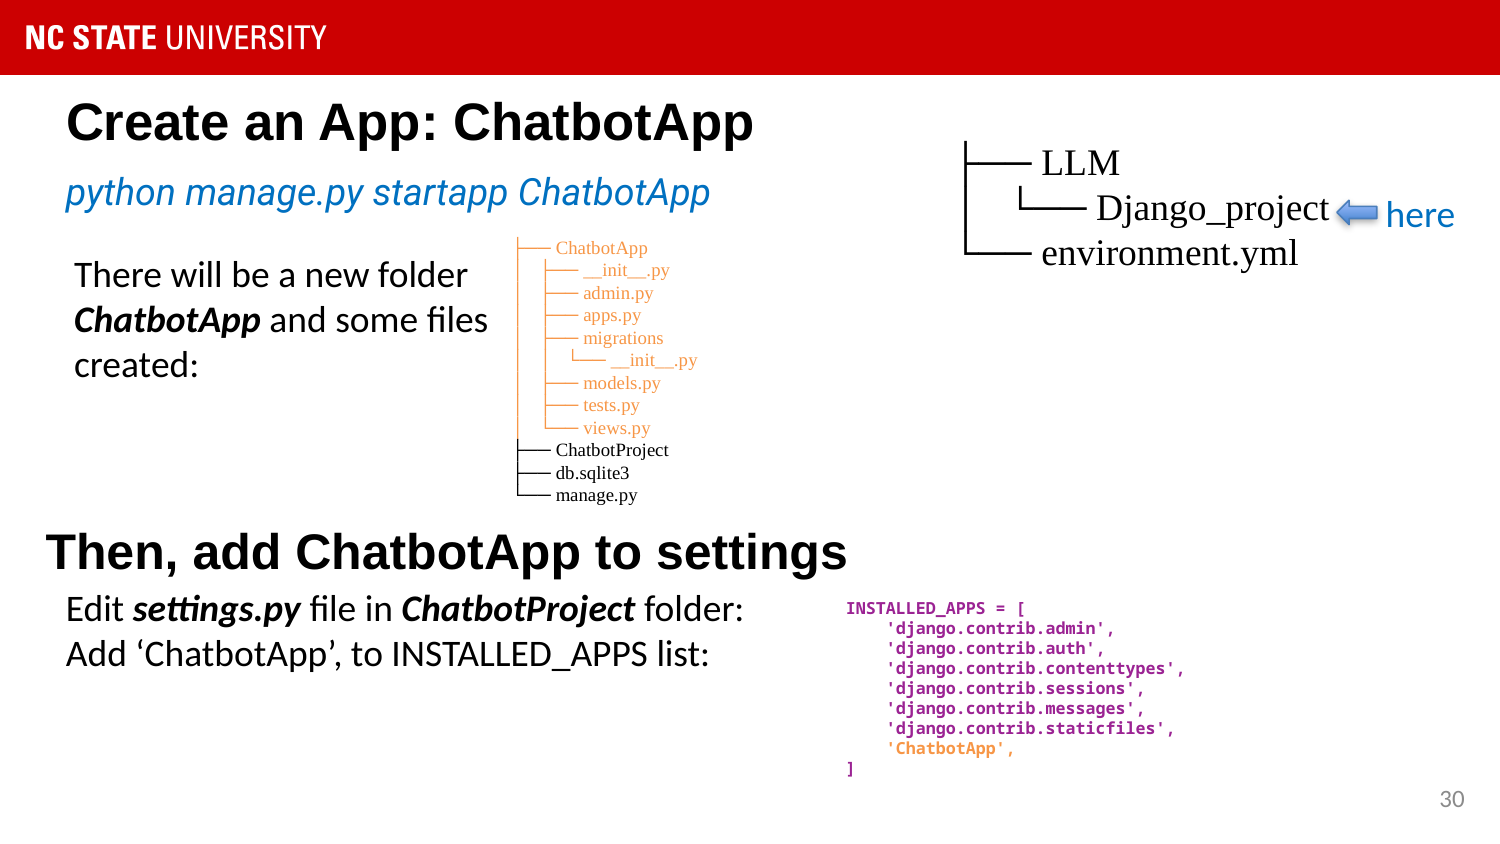

# Create an App: ChatbotApp
├── LLM
│   └── Django_project
└── environment.yml
python manage.py startapp ChatbotApp
here

├── ChatbotApp
│   ├── __init__.py
│   ├── admin.py
│   ├── apps.py
│   ├── migrations
│   │   └── __init__.py
│   ├── models.py
│   ├── tests.py
│   └── views.py
├── ChatbotProject
├── db.sqlite3
└── manage.py
There will be a new folder ChatbotApp and some files created:
Then, add ChatbotApp to settings
Edit settings.py file in ChatbotProject folder:
Add ‘ChatbotApp’, to INSTALLED_APPS list:
INSTALLED_APPS = [
    'django.contrib.admin',
    'django.contrib.auth',
    'django.contrib.contenttypes',
    'django.contrib.sessions',
    'django.contrib.messages',
    'django.contrib.staticfiles',
    'ChatbotApp',
]
30